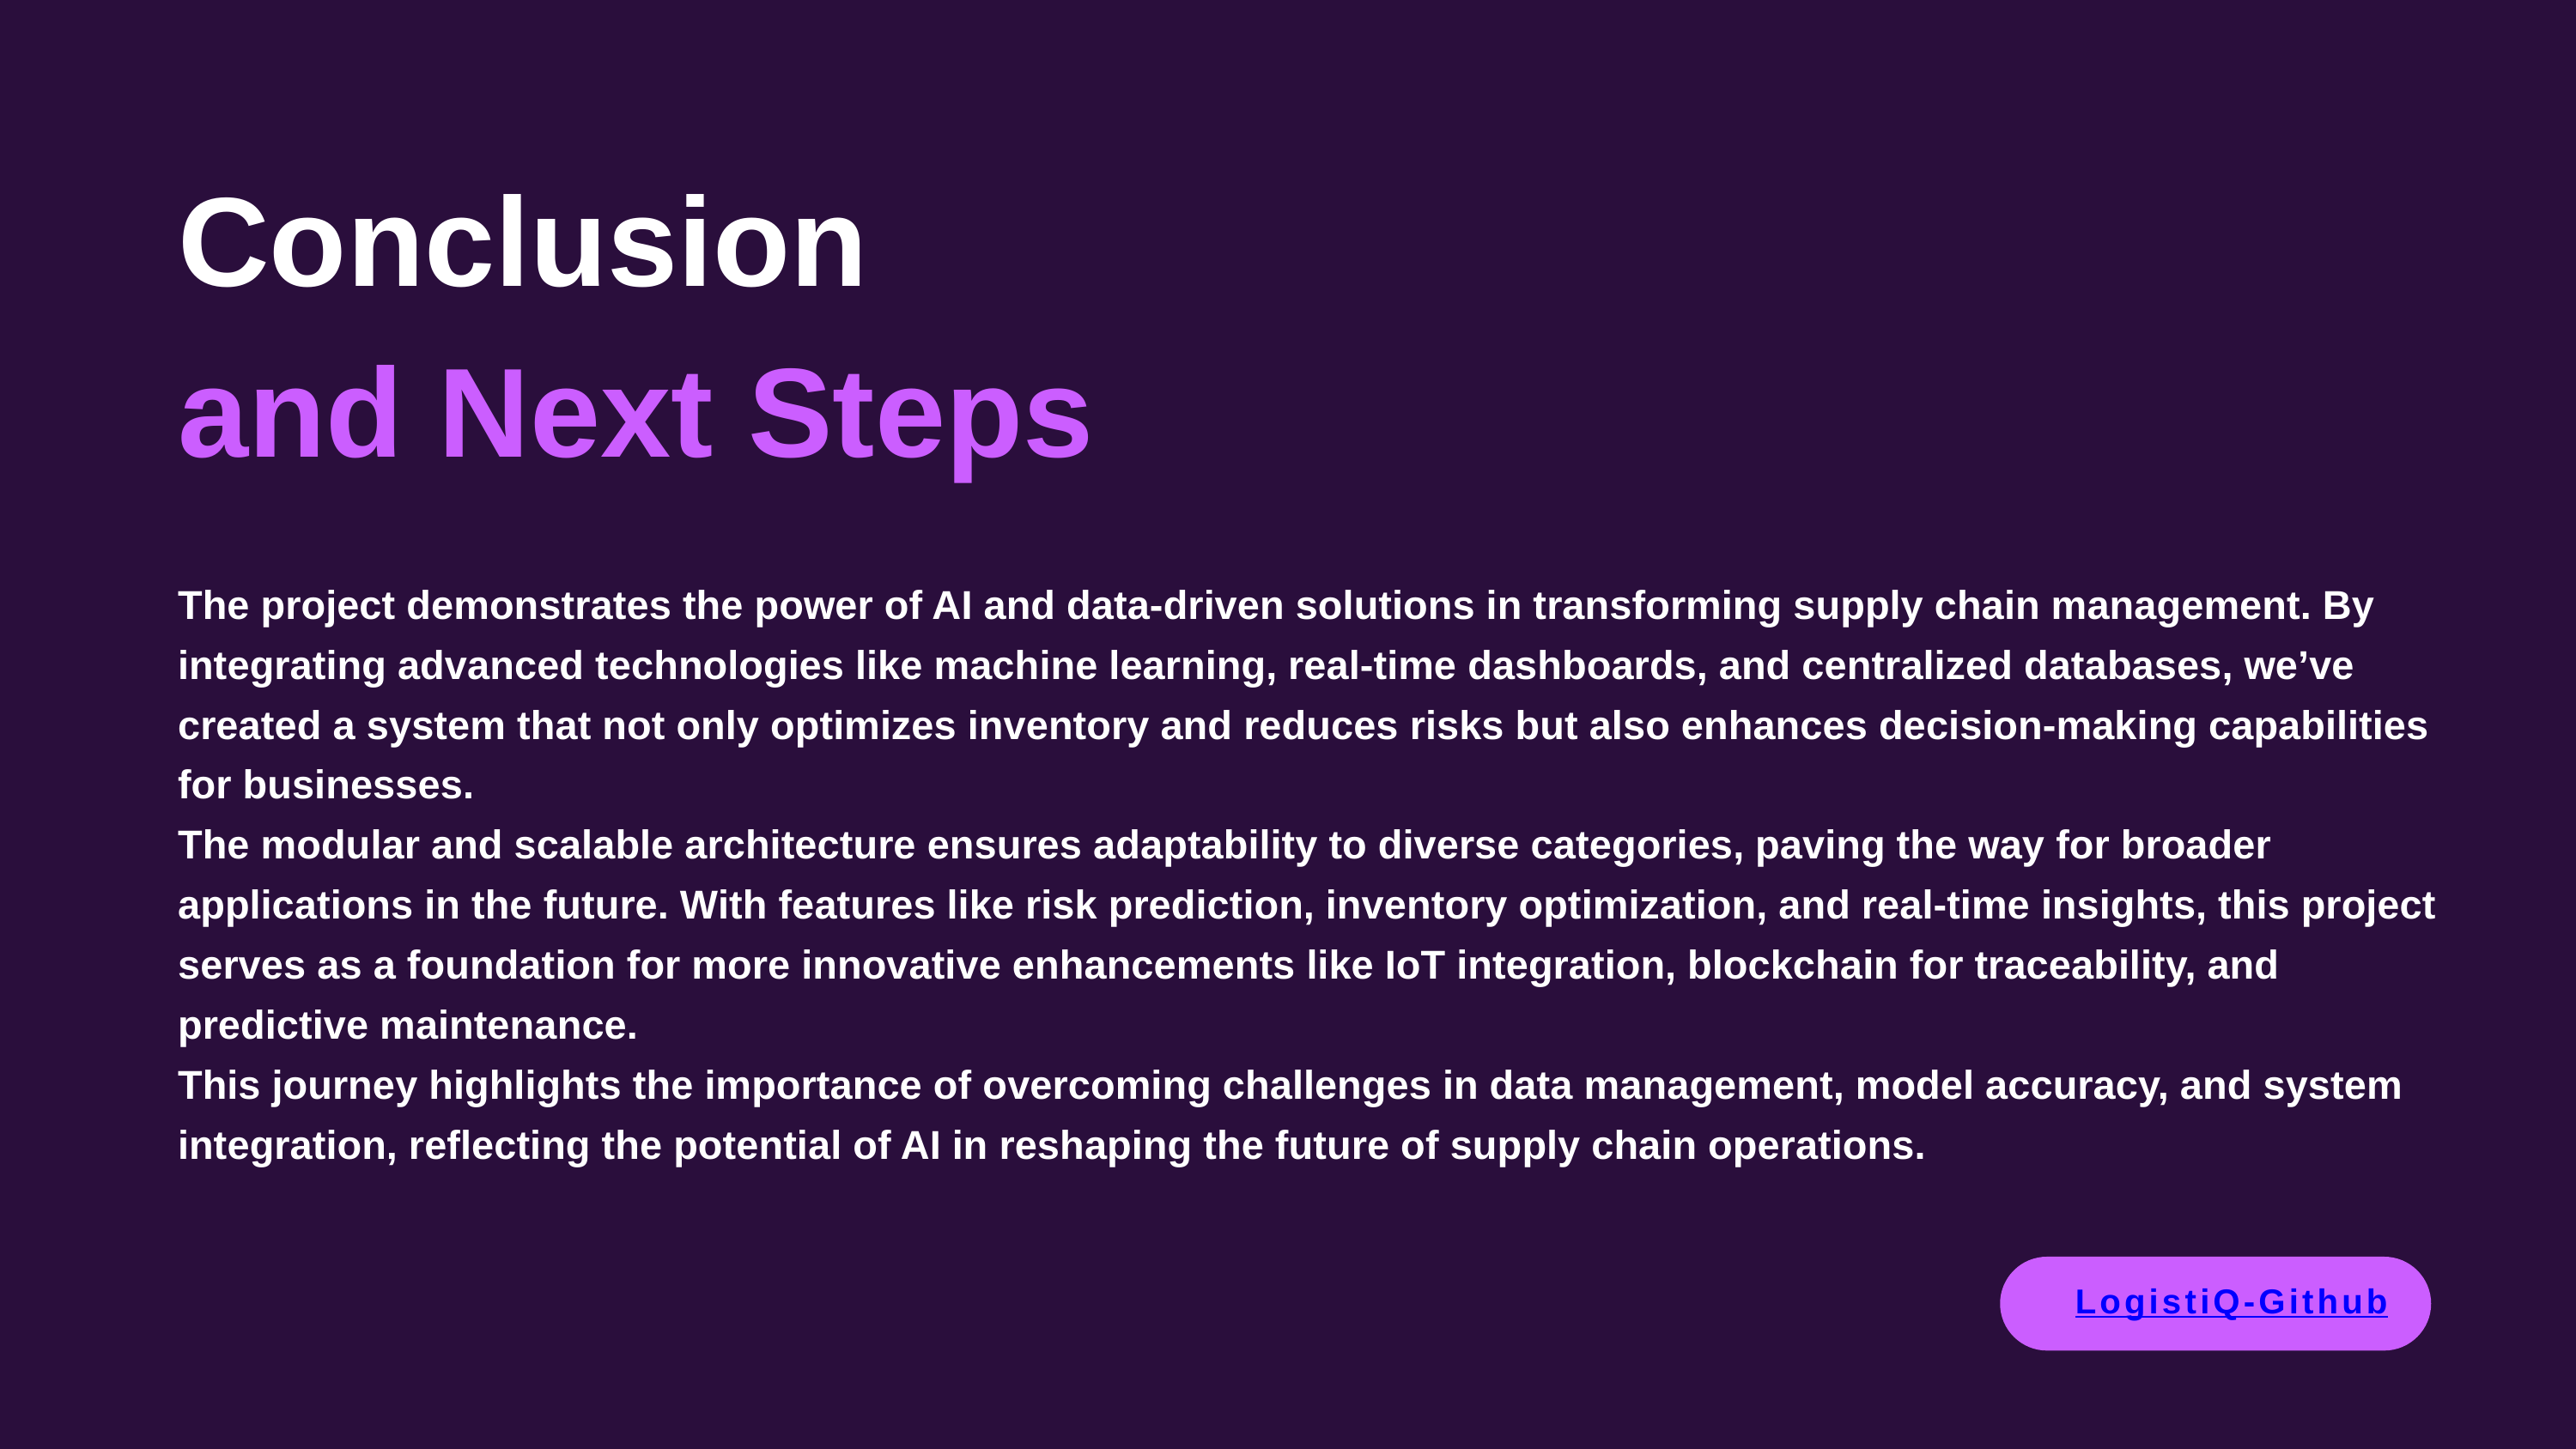

Conclusion
and Next Steps
The project demonstrates the power of AI and data-driven solutions in transforming supply chain management. By integrating advanced technologies like machine learning, real-time dashboards, and centralized databases, we’ve created a system that not only optimizes inventory and reduces risks but also enhances decision-making capabilities for businesses.
The modular and scalable architecture ensures adaptability to diverse categories, paving the way for broader applications in the future. With features like risk prediction, inventory optimization, and real-time insights, this project serves as a foundation for more innovative enhancements like IoT integration, blockchain for traceability, and predictive maintenance.
This journey highlights the importance of overcoming challenges in data management, model accuracy, and system integration, reflecting the potential of AI in reshaping the future of supply chain operations.

LogistiQ-Github